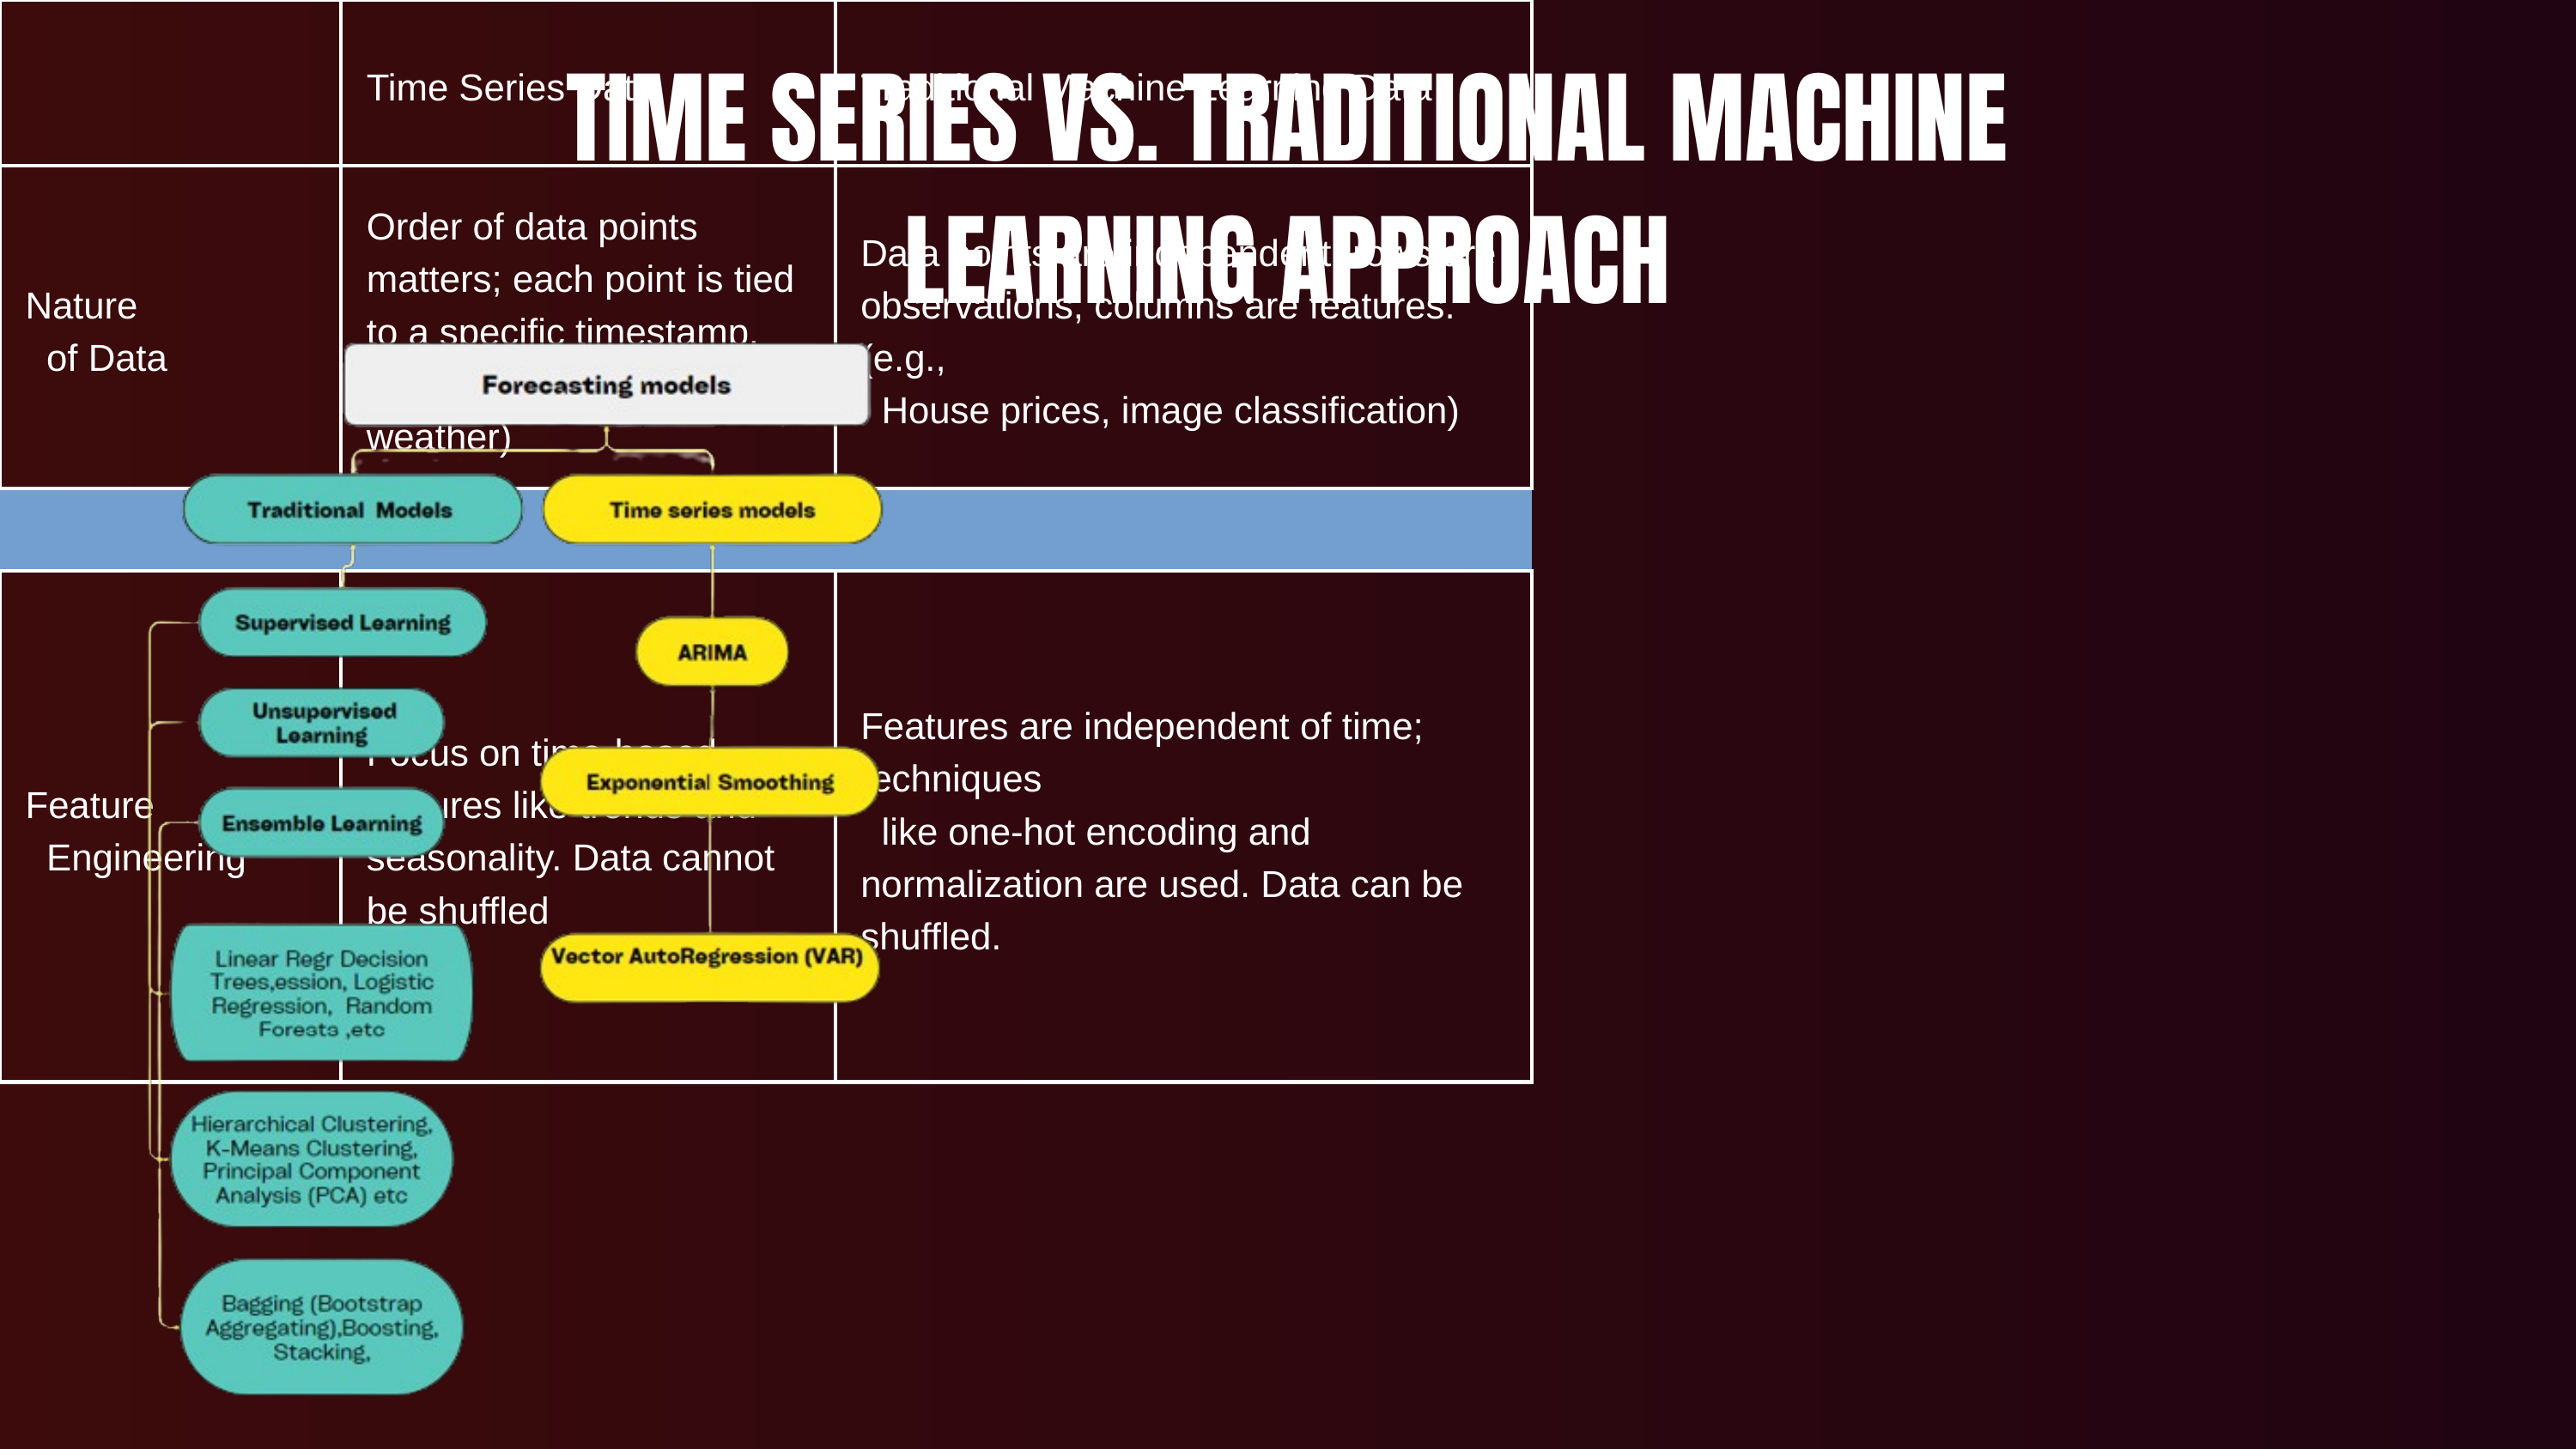

TIME SERIES VS. TRADITIONAL MACHINE LEARNING APPROACH

|  | Time Series Data | Traditional Machine Learning Data |
| --- | --- | --- |
| Nature of Data | Order of data points matters; each point is tied to a specific timestamp. (e.g.,Stock prices, weather) | Data points are independent; rows are observations, columns are features. (e.g., House prices, image classification) |
| Nature of Data | Order of data points matters; each point is tied to a specific timestamp. (e.g.,Stock prices, weather) | Data points are independent; rows are observations, columns are features. (e.g., House prices, image classification) |
| Feature Engineering | Focus on time-based features like trends and seasonality. Data cannot be shuffled | Features are independent of time; techniques like one-hot encoding and normalization are used. Data can be shuffled. |
| Feature Engineering | Focus on time-based features like trends and seasonality. Data cannot be shuffled | Features are independent of time; techniques like one-hot encoding and normalization are used. Data can be shuffled. |
| Feature Engineering | Focus on time-based features like trends and seasonality. Data cannot be shuffled | Features are independent of time; techniques like one-hot encoding and normalization are used. Data can be shuffled. |
| Model Selection | ARIMA, ETS, LSTM, GRU models for capturing temporal dependencies | Linear Regression, Decision Trees, SVM, Neural Networks for non-sequential data. |